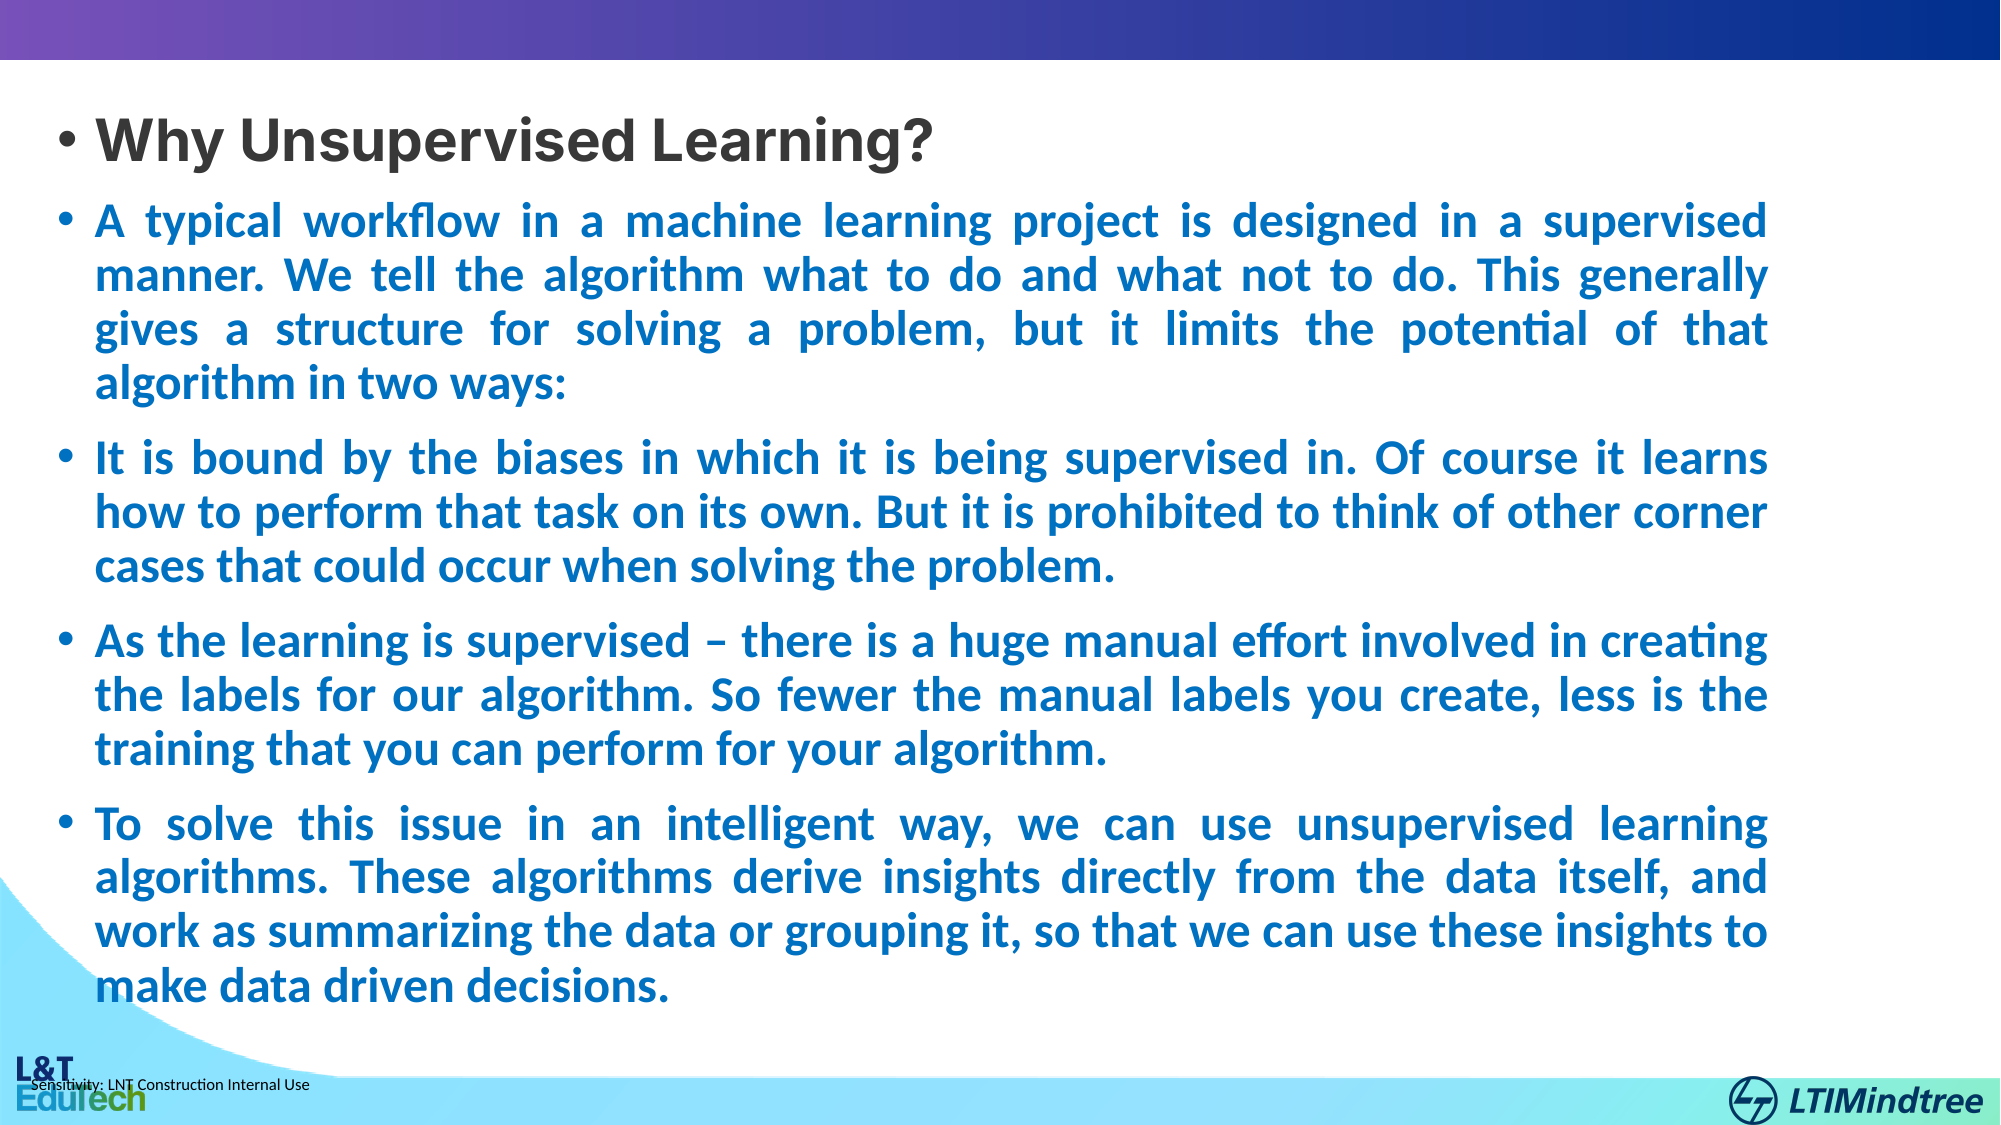

Why Unsupervised Learning?
A typical workflow in a machine learning project is designed in a supervised manner. We tell the algorithm what to do and what not to do. This generally gives a structure for solving a problem, but it limits the potential of that algorithm in two ways:
It is bound by the biases in which it is being supervised in. Of course it learns how to perform that task on its own. But it is prohibited to think of other corner cases that could occur when solving the problem.
As the learning is supervised – there is a huge manual effort involved in creating the labels for our algorithm. So fewer the manual labels you create, less is the training that you can perform for your algorithm.
To solve this issue in an intelligent way, we can use unsupervised learning algorithms. These algorithms derive insights directly from the data itself, and work as summarizing the data or grouping it, so that we can use these insights to make data driven decisions.